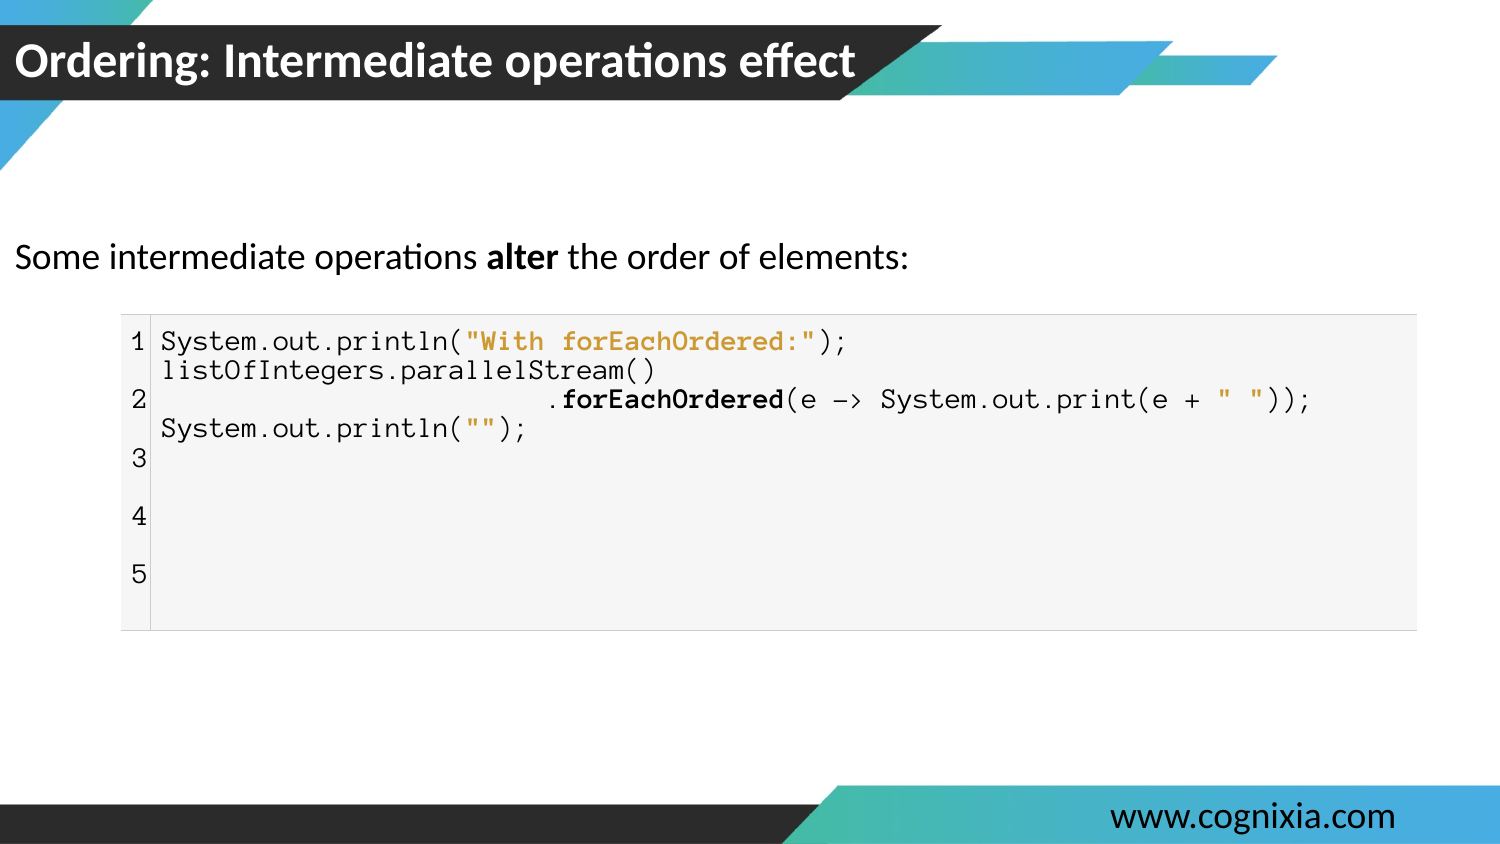

# Ordering: Intermediate operations effect
Some intermediate operations alter the order of elements:
| 1 2 3 4 5 | System.out.println("With forEachOrdered:"); listOfIntegers.parallelStream() .forEachOrdered(e -> System.out.print(e + " ")); System.out.println(""); |
| --- | --- |